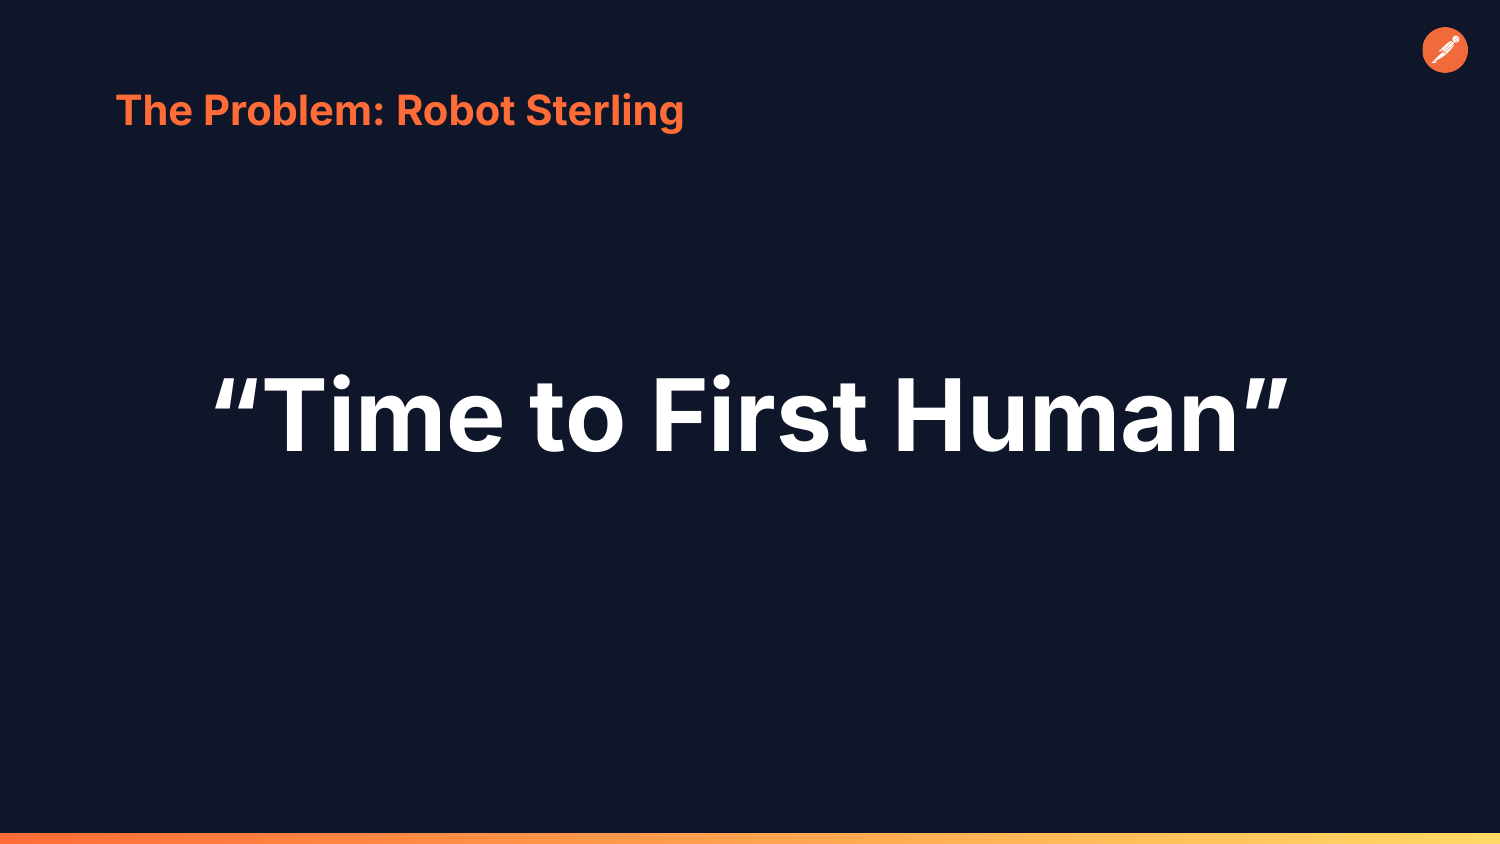

# The Problem: Robot Sterling
“Time to First Human”